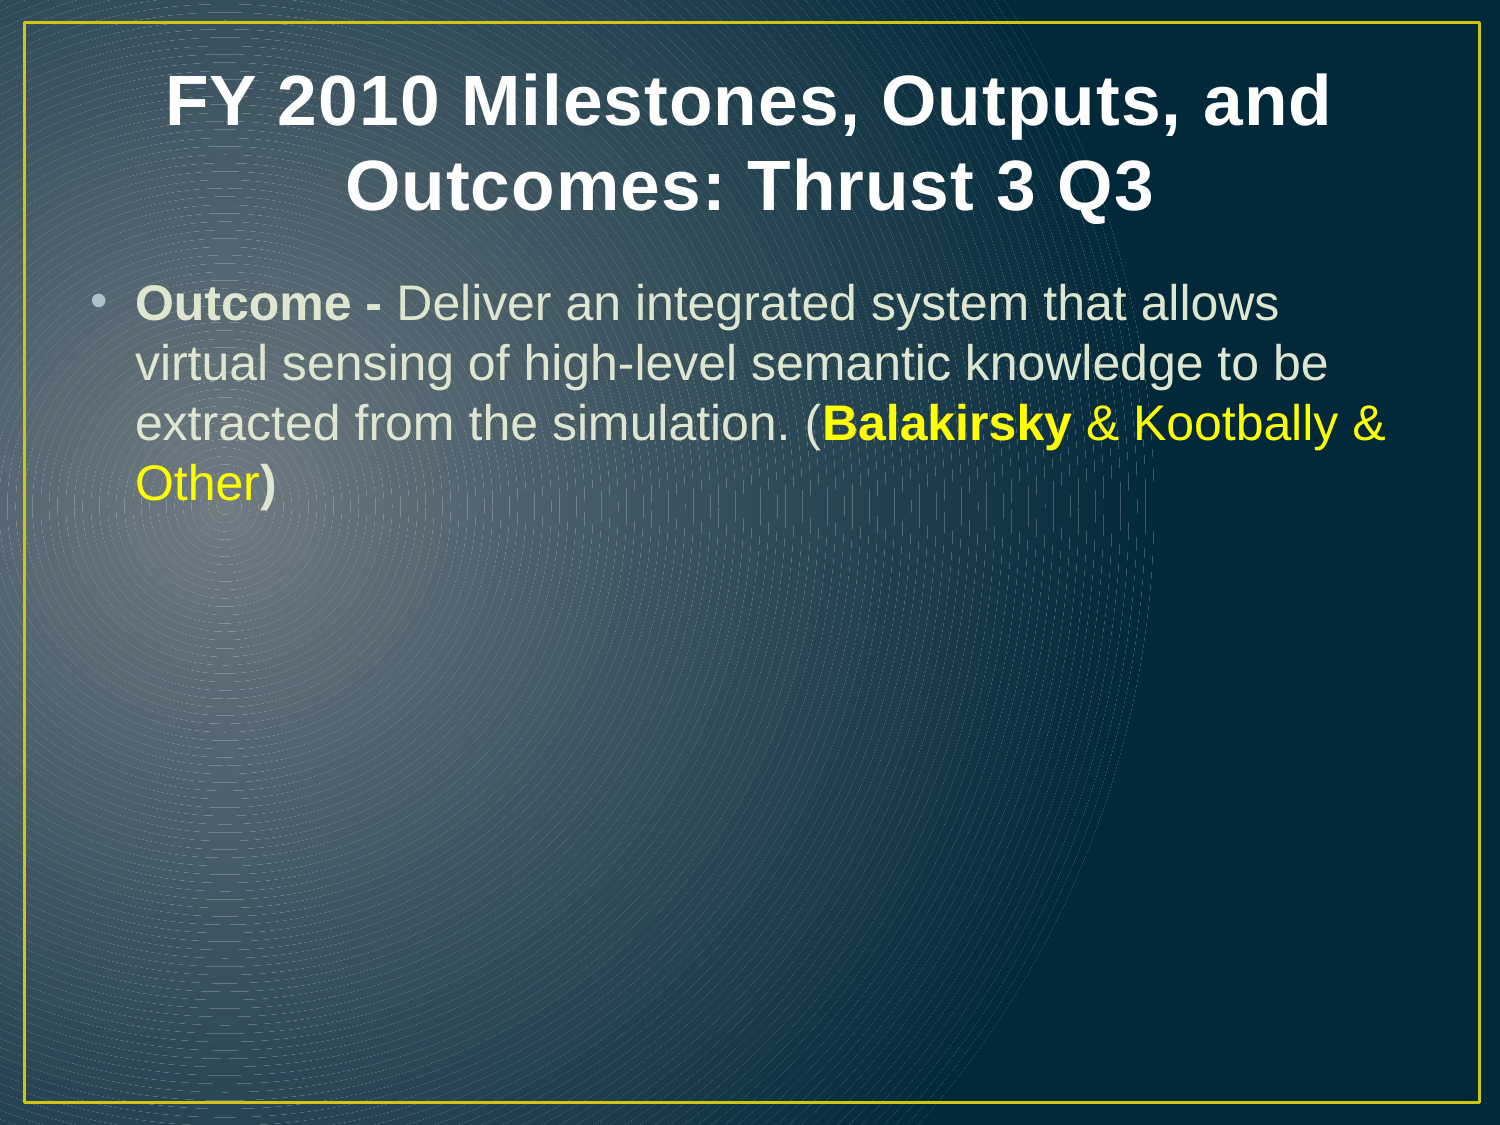

# FY 2010 Milestones, Outputs, and Outcomes: Thrust 3 Q3
Outcome - Deliver an integrated system that allows virtual sensing of high-level semantic knowledge to be extracted from the simulation. (Balakirsky & Kootbally & Other)